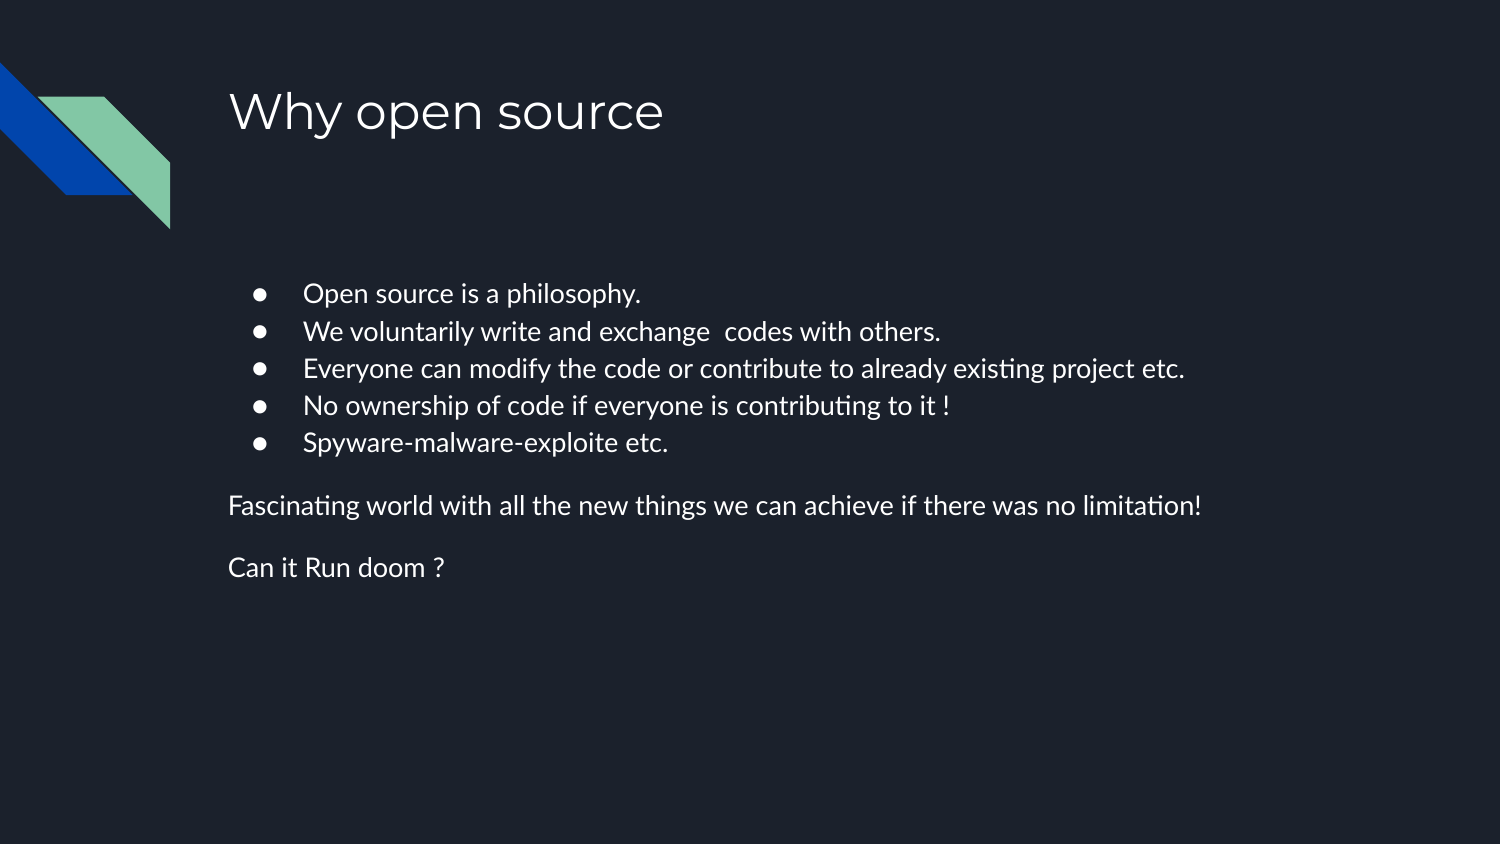

# Why open source
Open source is a philosophy.
We voluntarily write and exchange  codes with others.
Everyone can modify the code or contribute to already existing project etc.
No ownership of code if everyone is contributing to it !
Spyware-malware-exploite etc.
Fascinating world with all the new things we can achieve if there was no limitation!
Can it Run doom ?